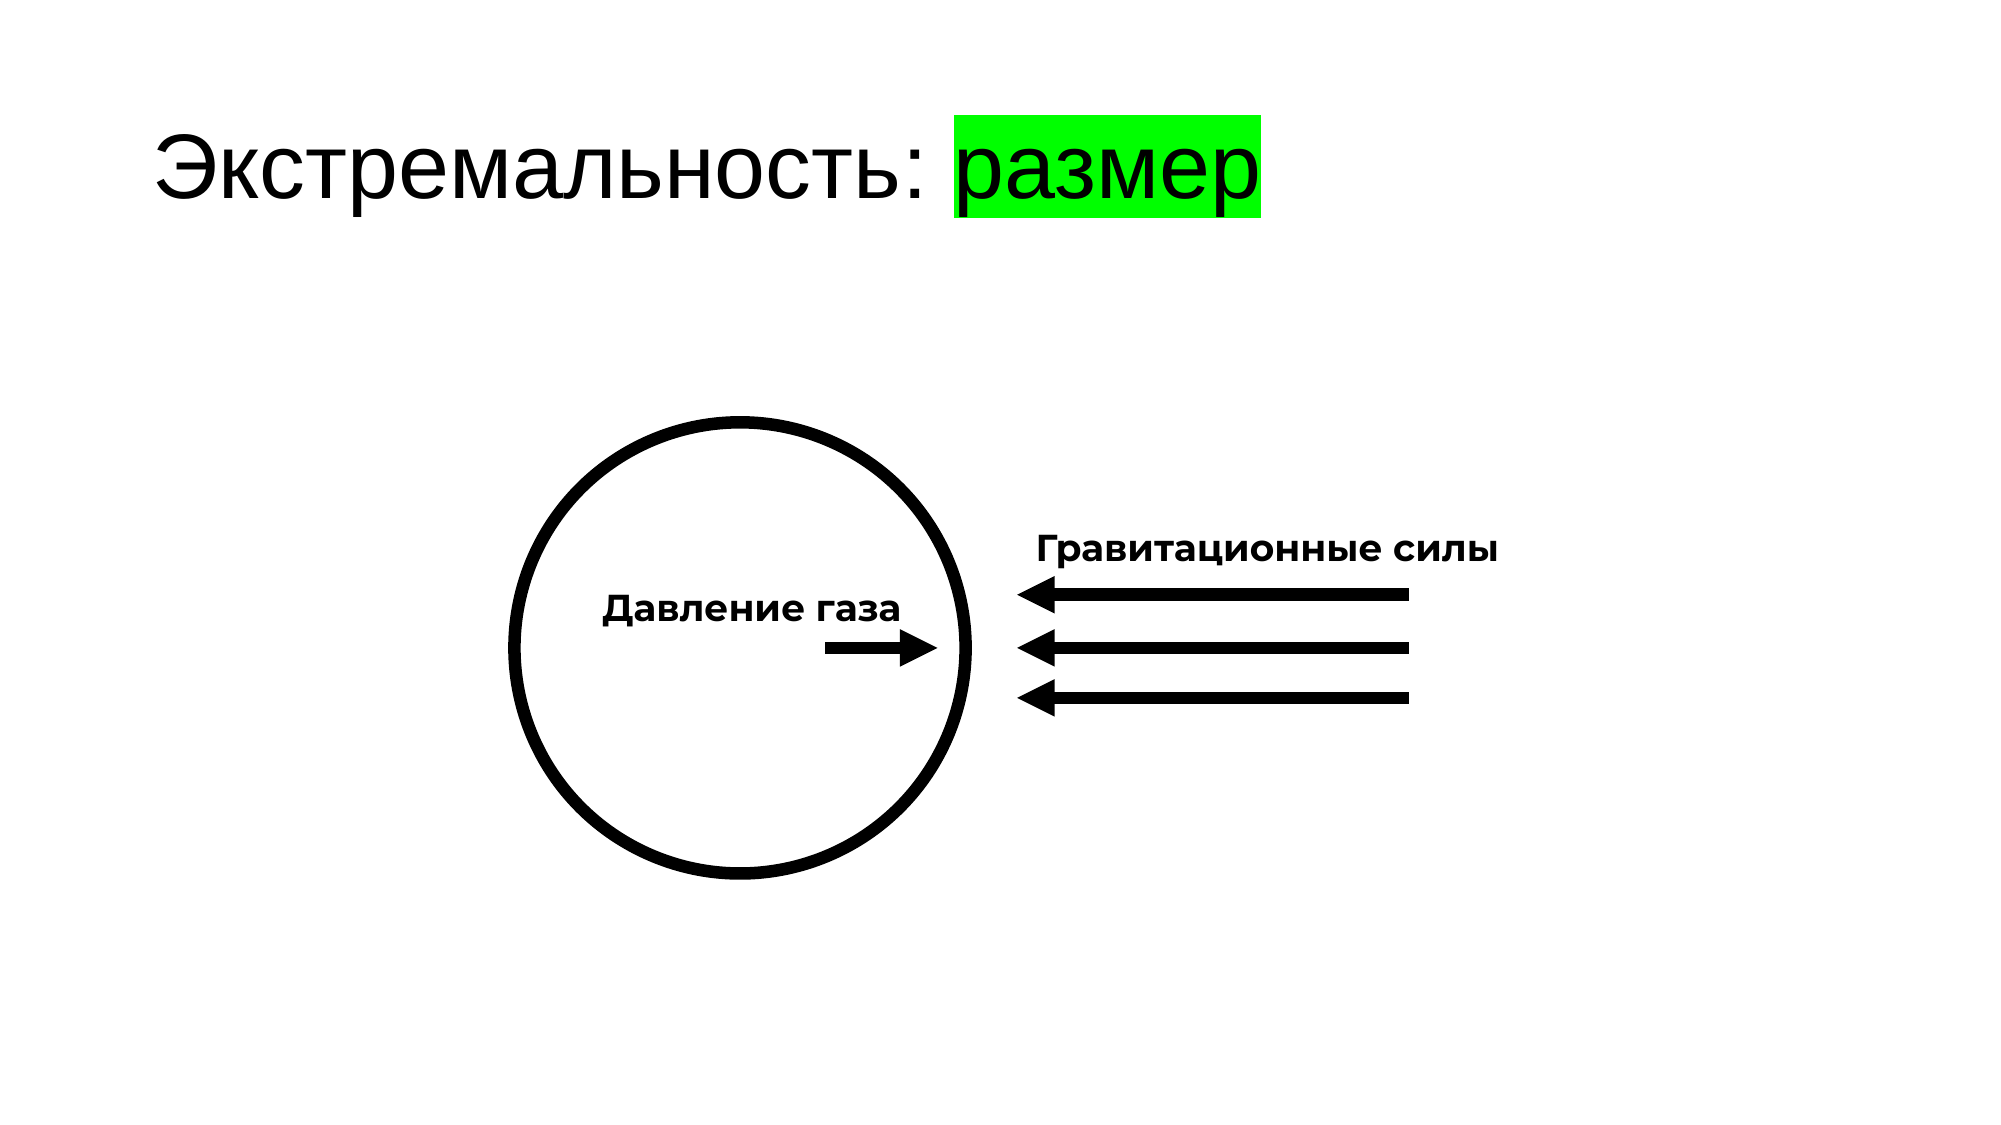

# Экстремальность: размер

Гравитационные силы
Давление газа